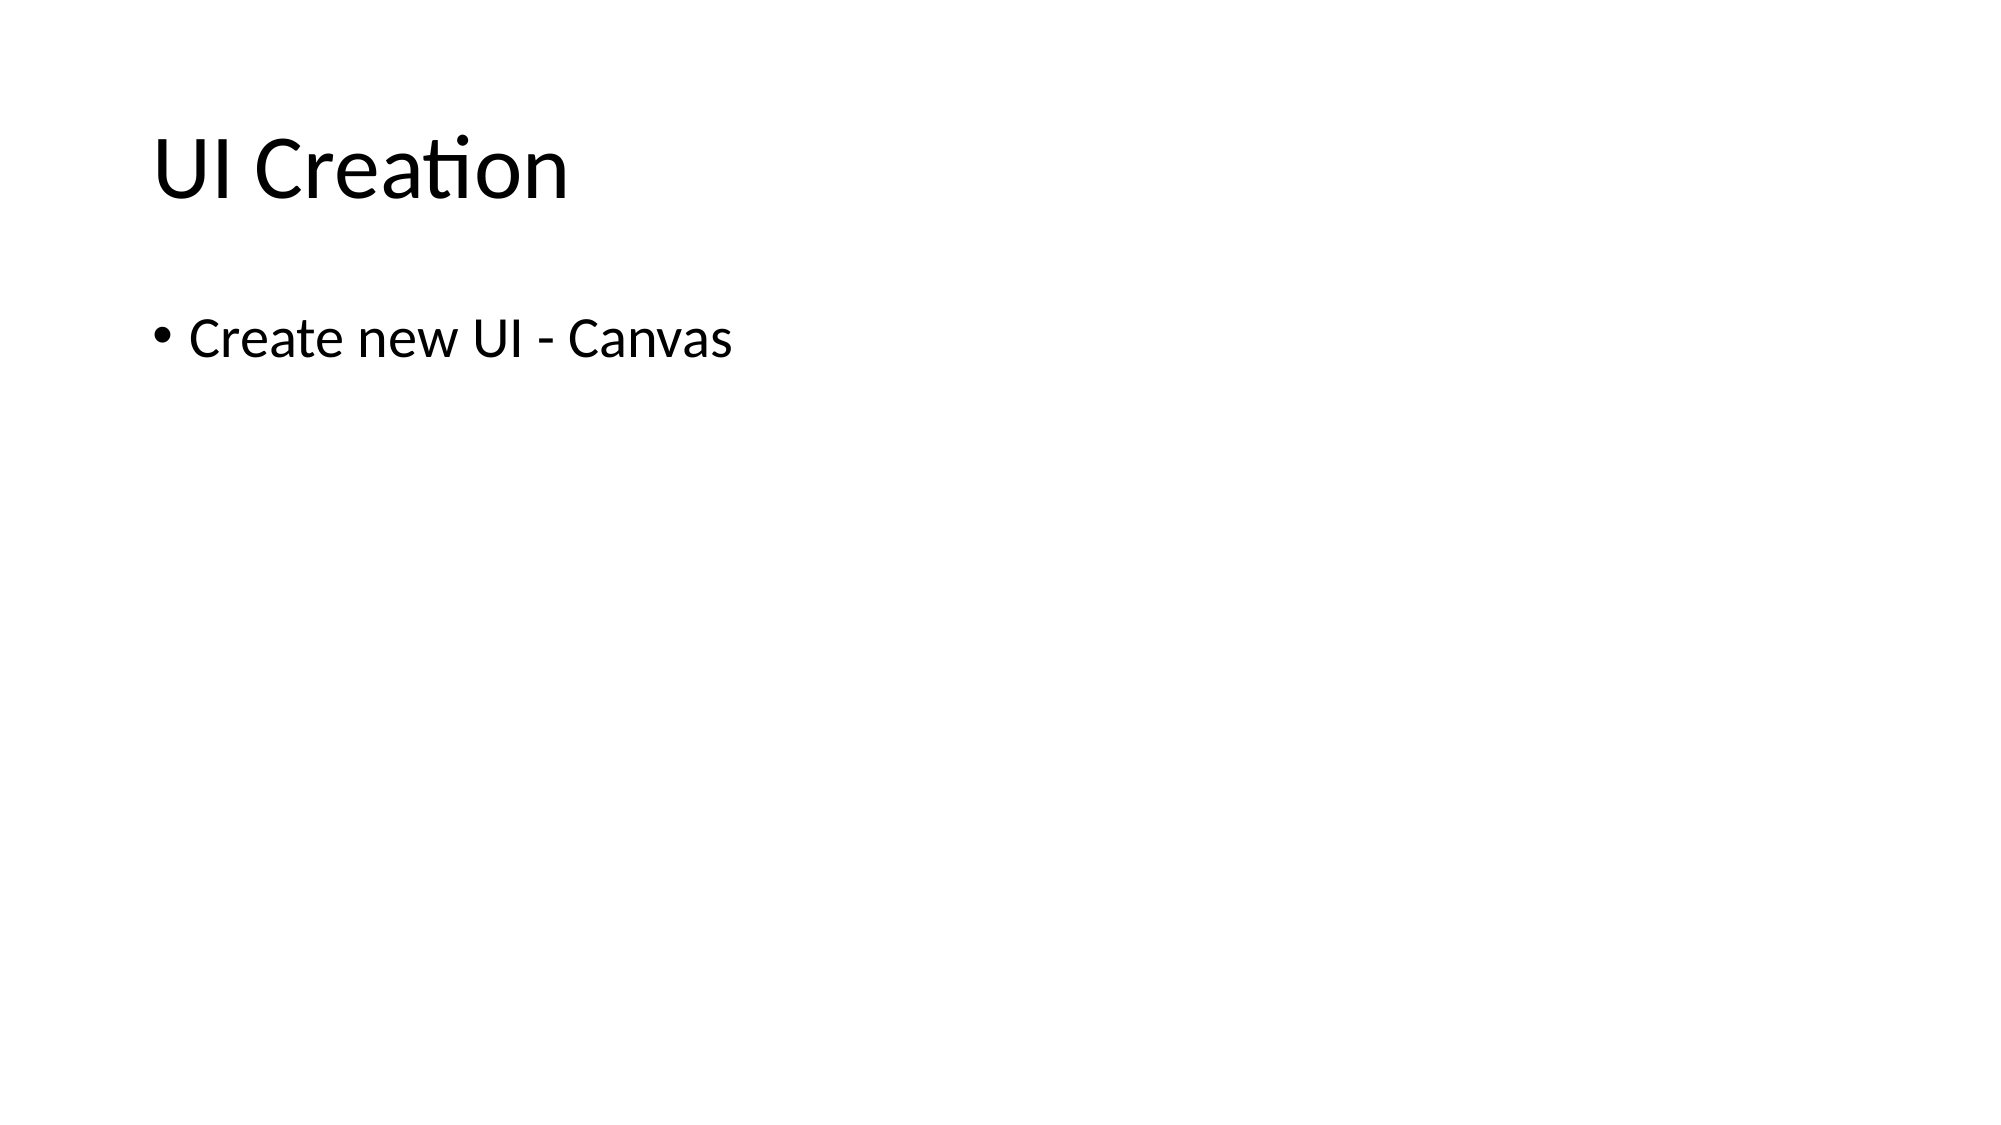

# UI Creation
Create new UI - Canvas